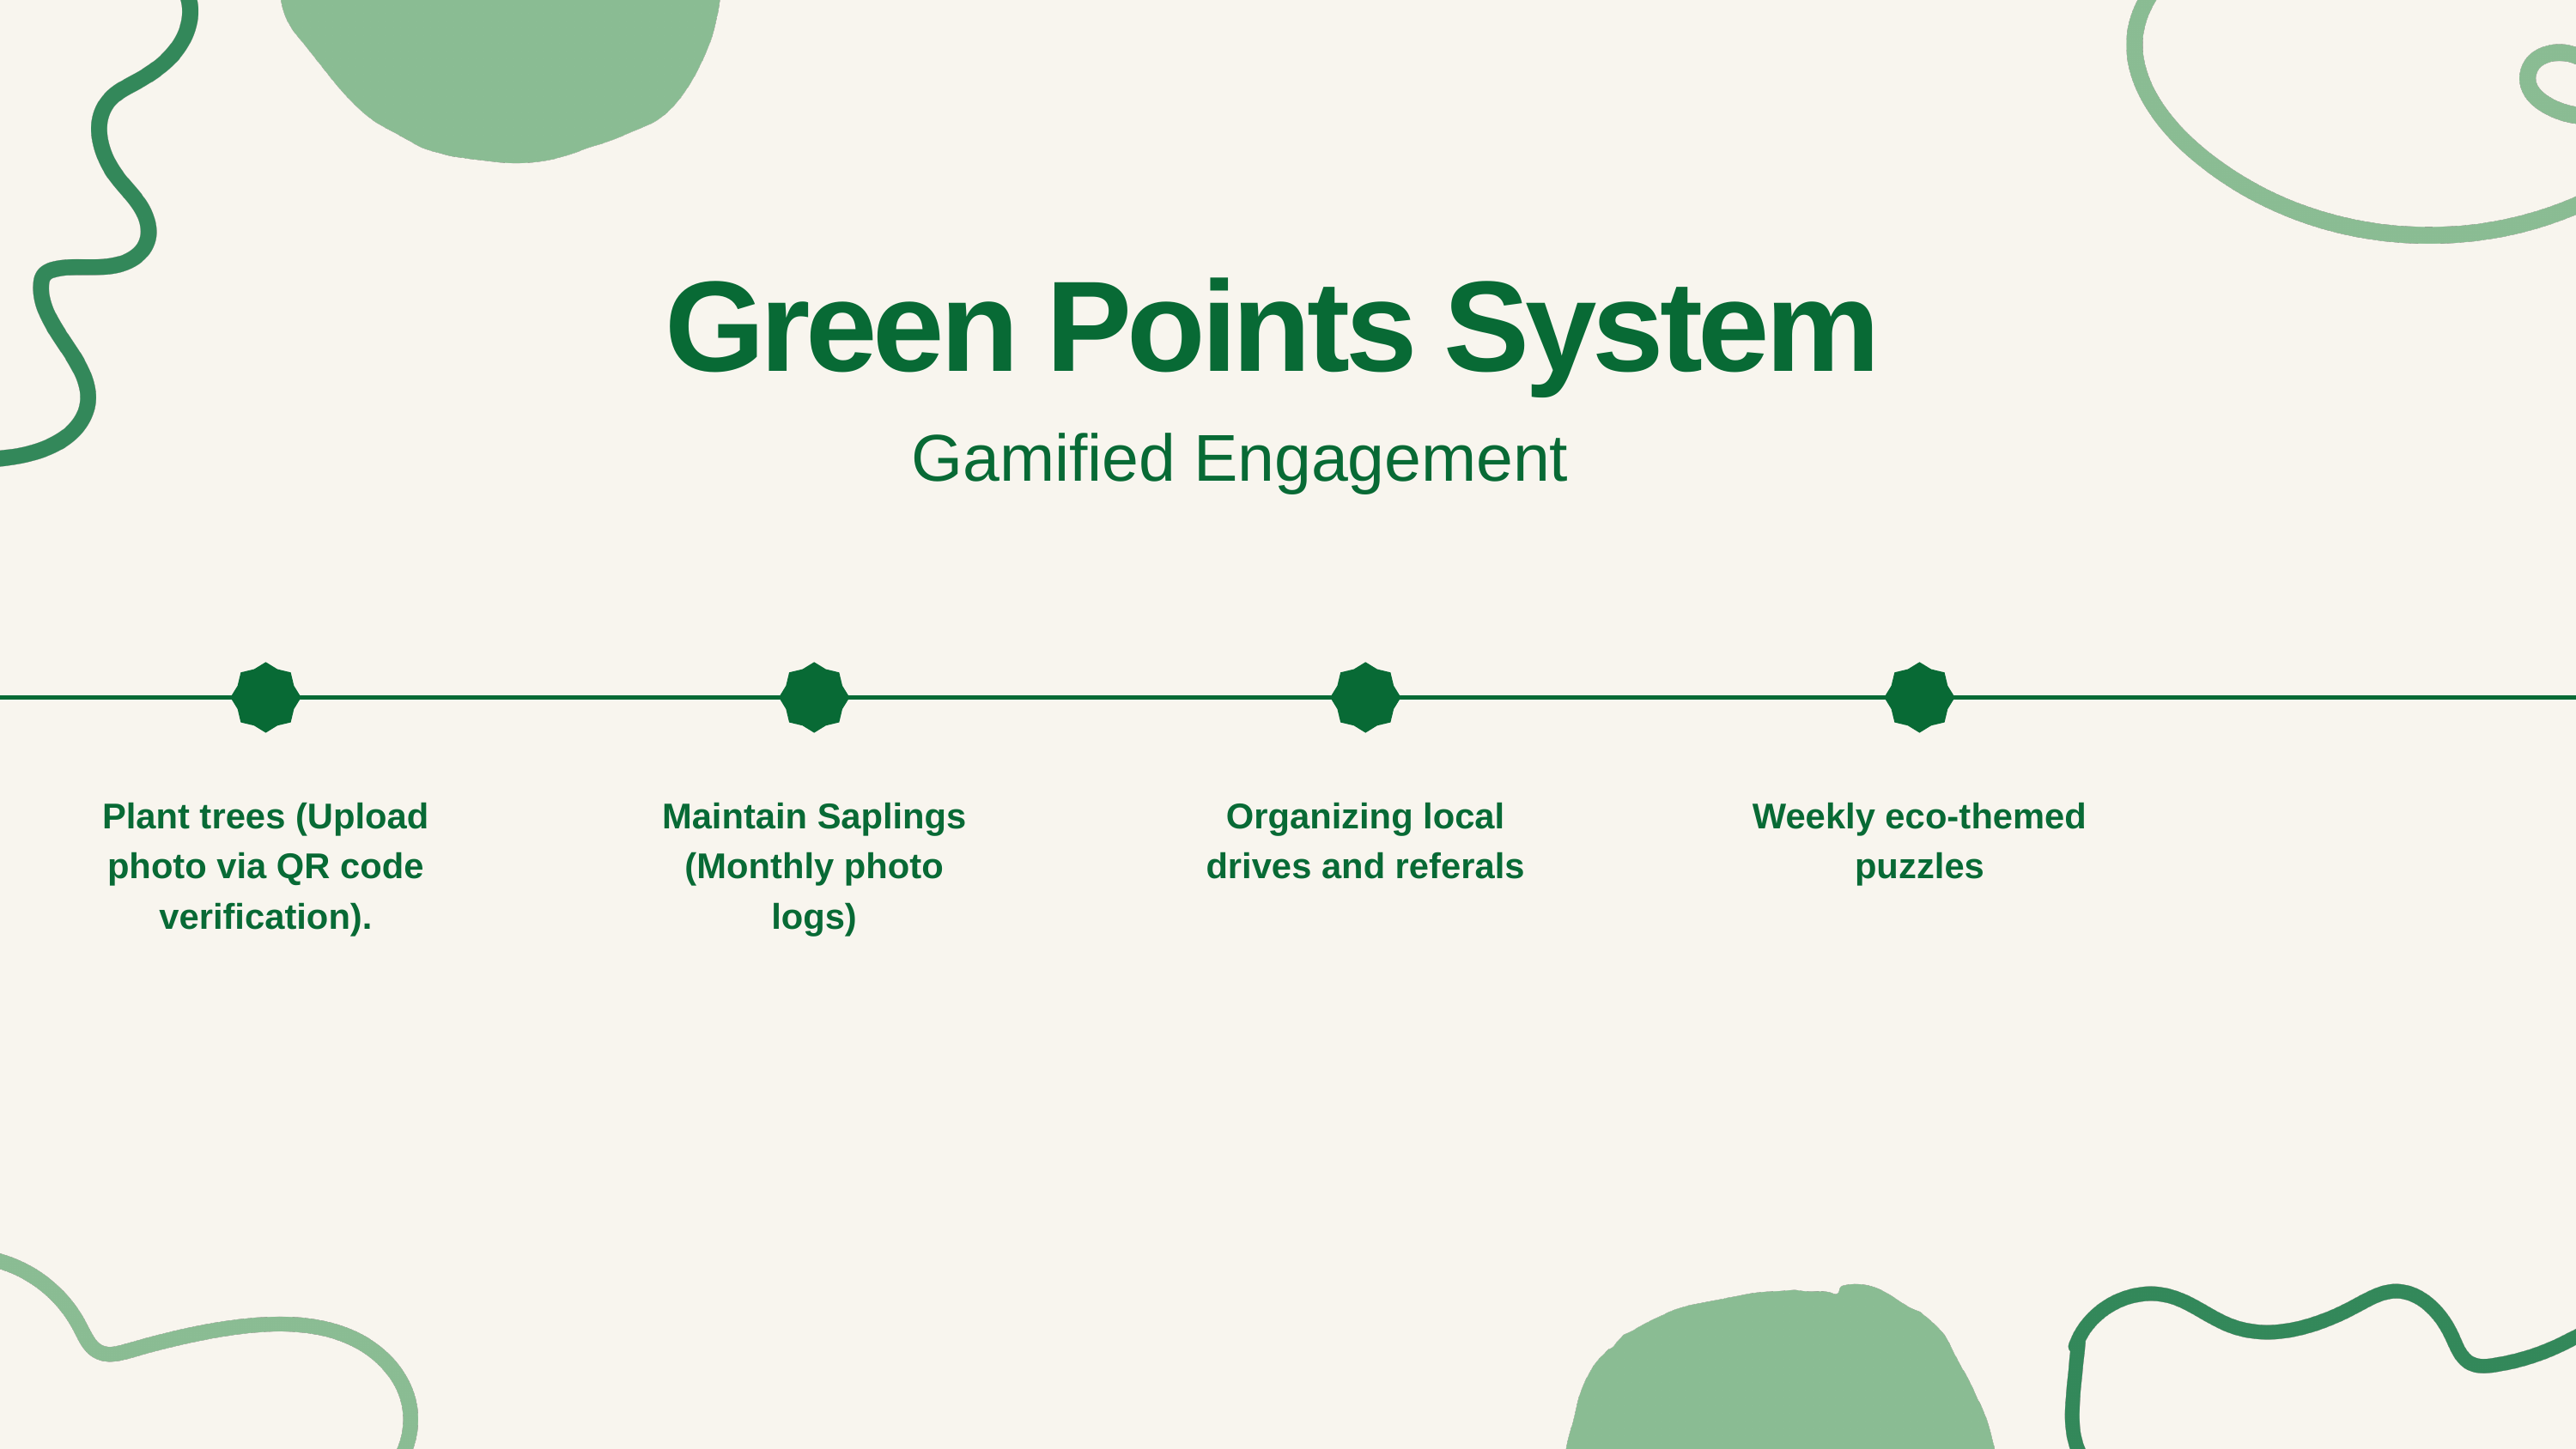

Green Points System
Gamified Engagement

Plant trees (Upload photo via QR code verification).
Maintain Saplings (Monthly photo logs)
Organizing local drives and referals
Weekly eco-themed puzzles